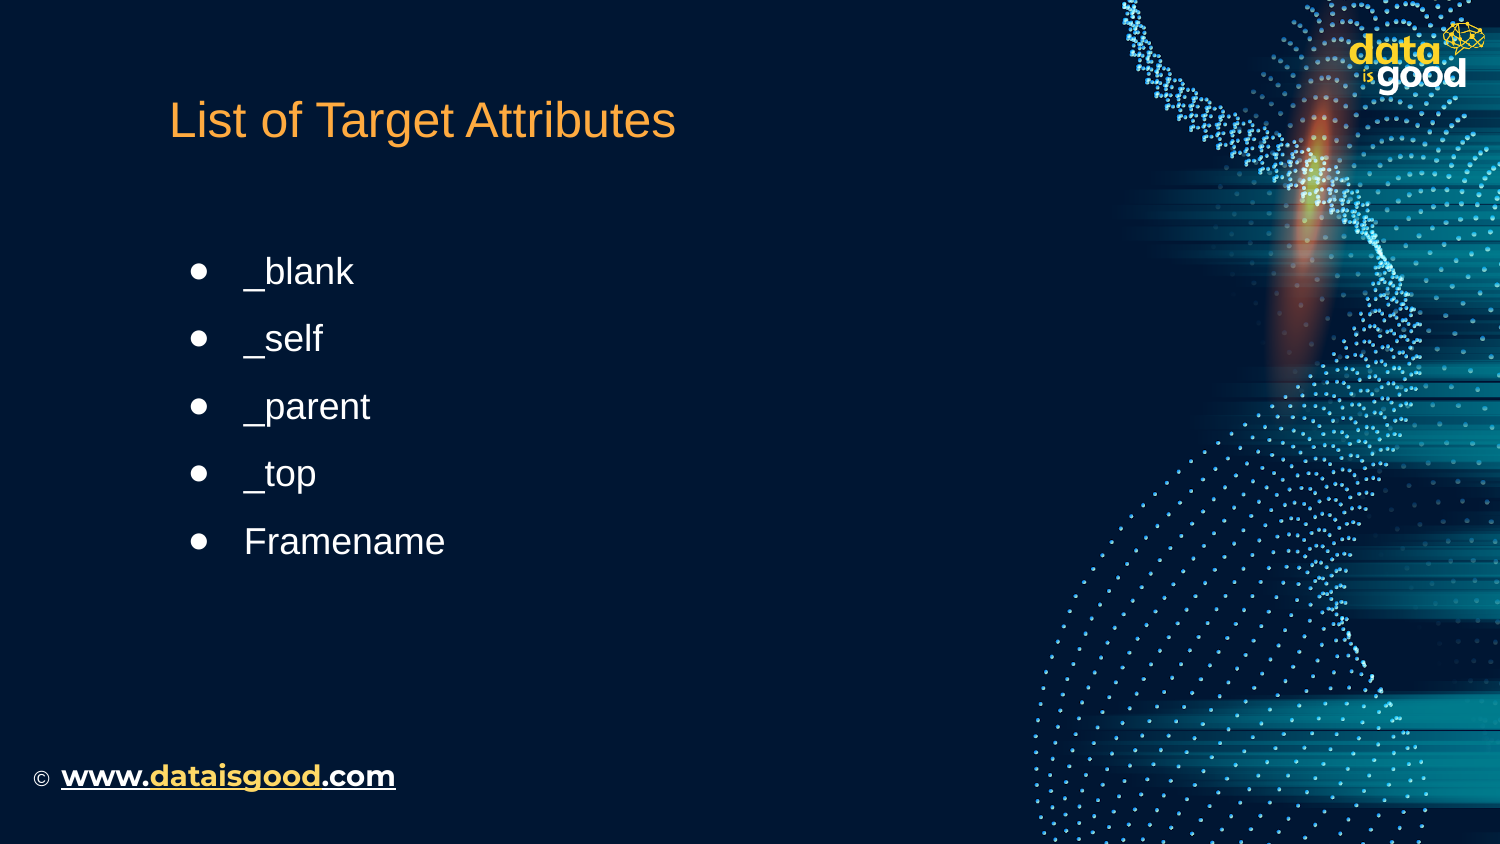

# List of Target Attributes
_blank
_self
_parent
_top
Framename